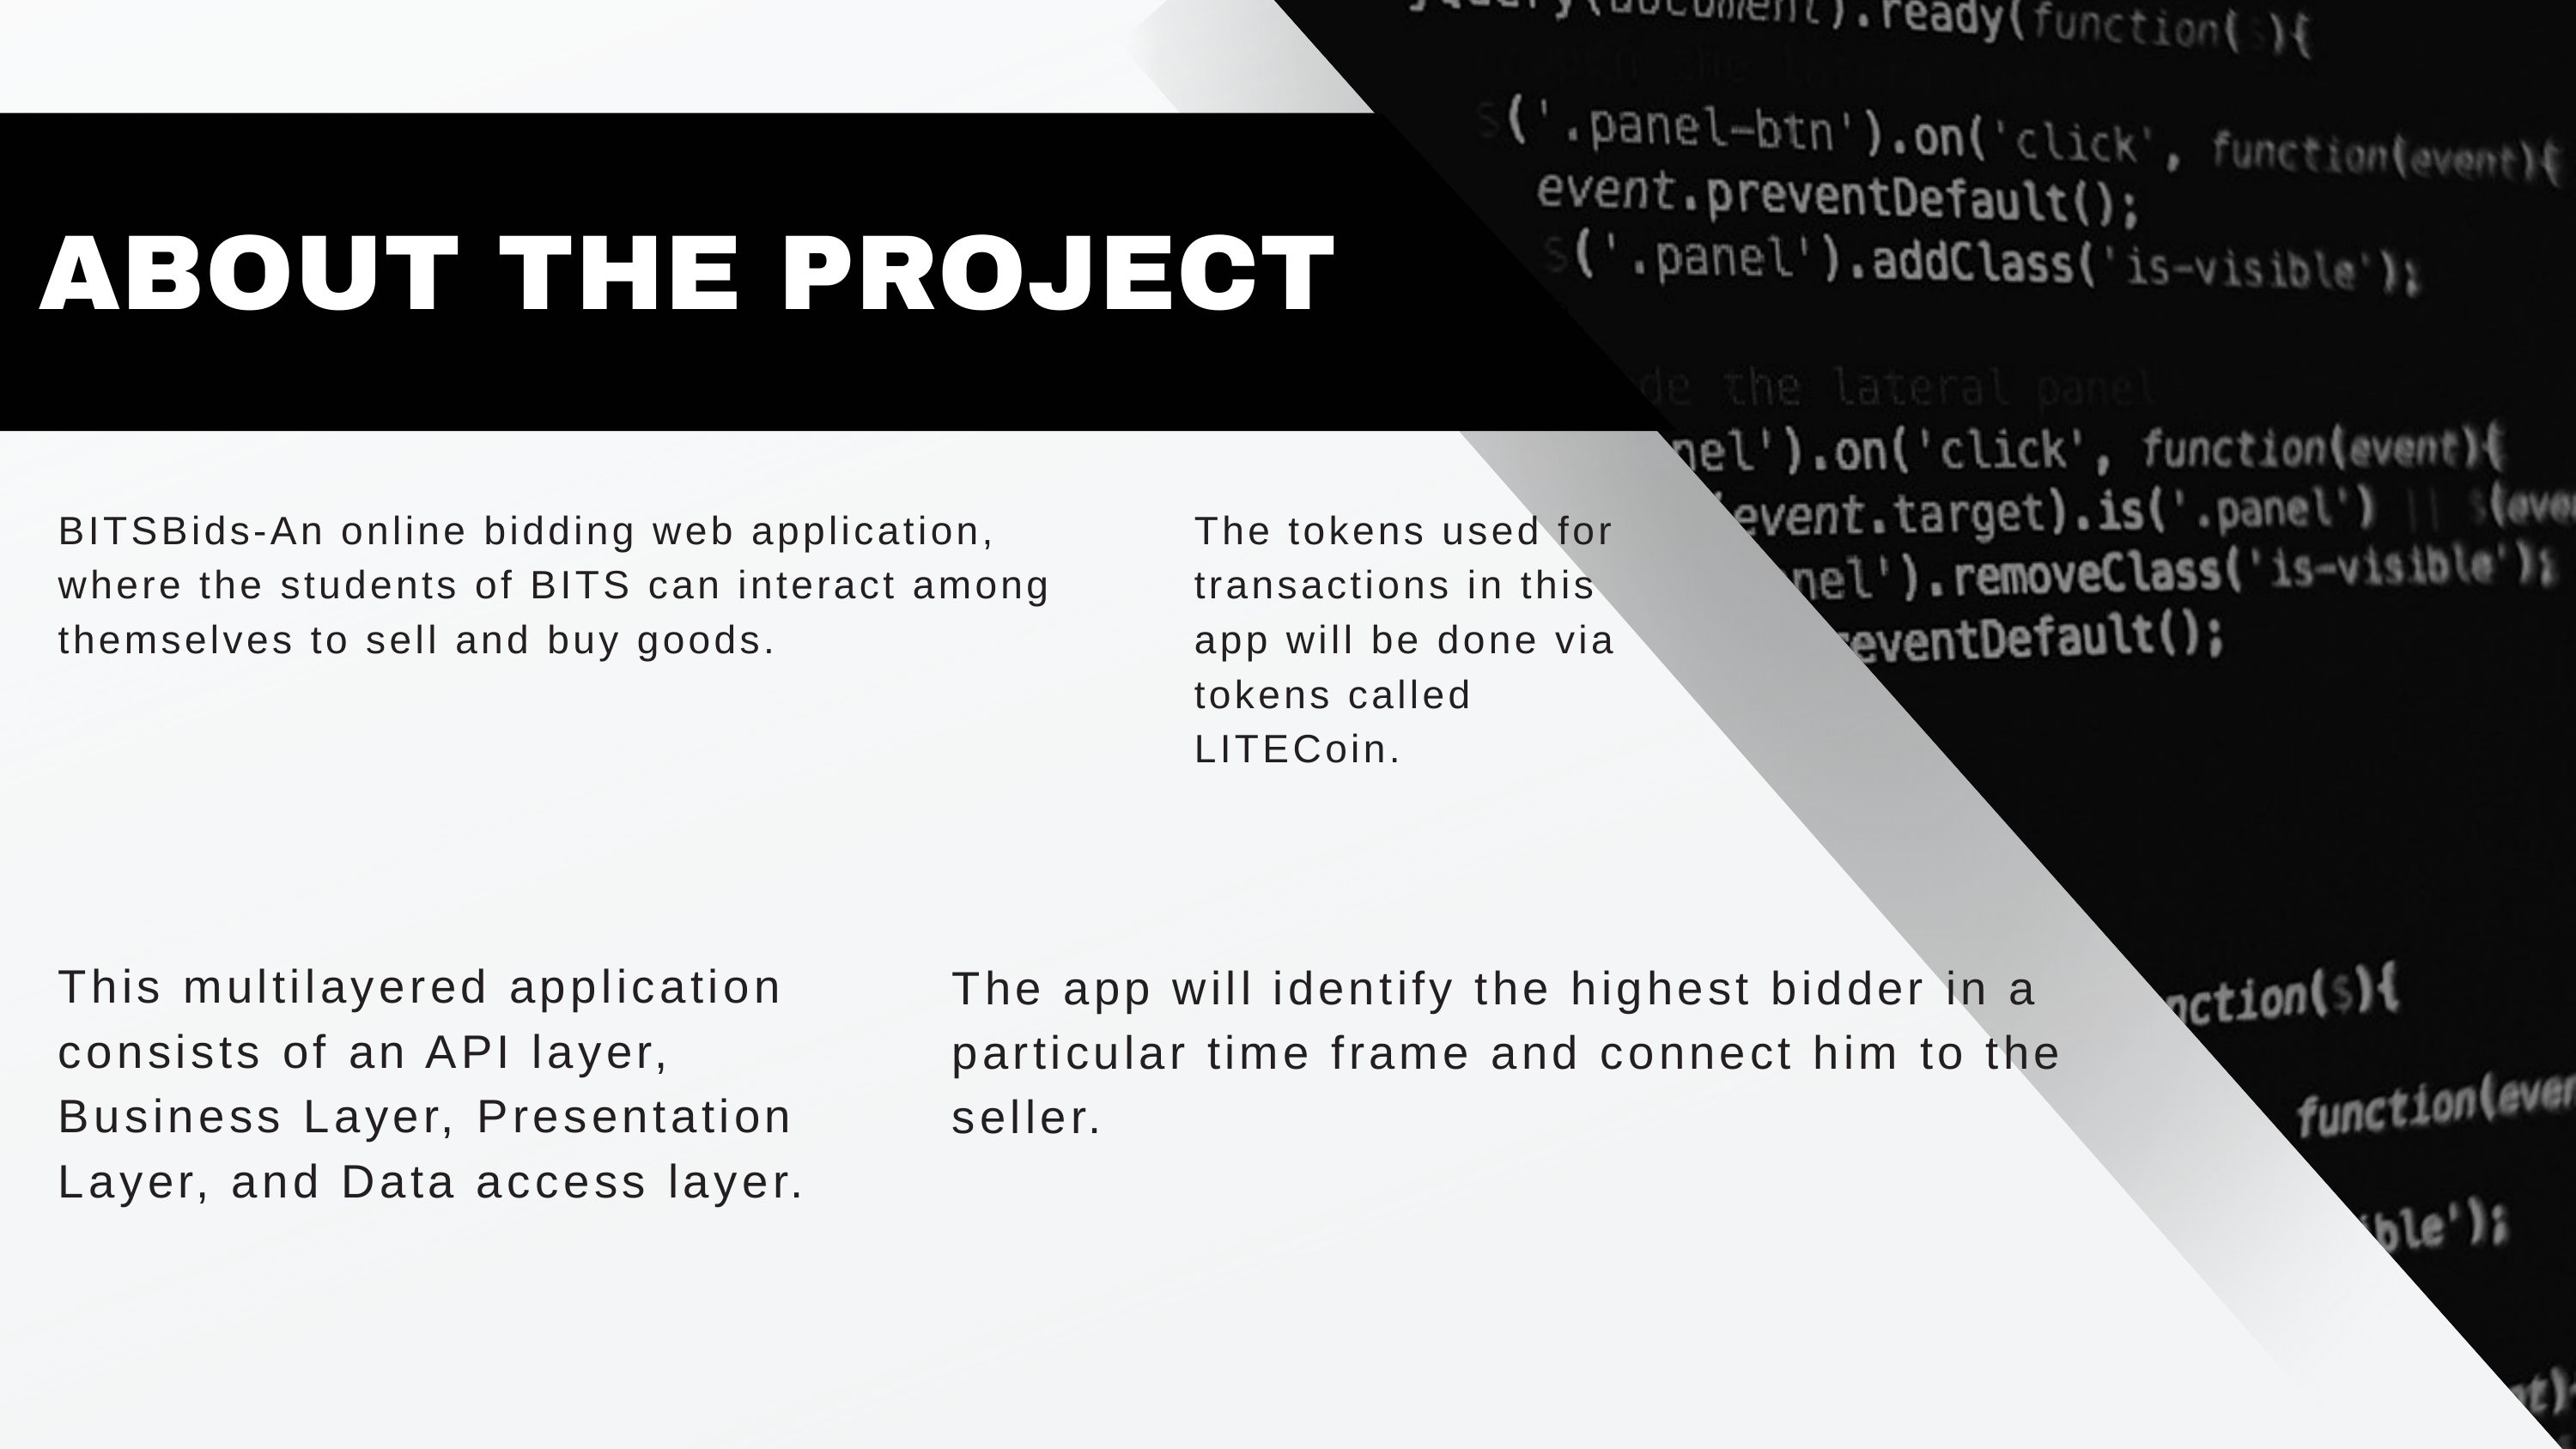

ABOUT THE PROJECT
BITSBids-An online bidding web application, where the students of BITS can interact among themselves to sell and buy goods.

The tokens used for transactions in this app will be done via tokens called
LITECoin.

This multilayered application consists of an API layer, Business Layer, Presentation Layer, and Data access layer.

The app will identify the highest bidder in a particular time frame and connect him to the seller.